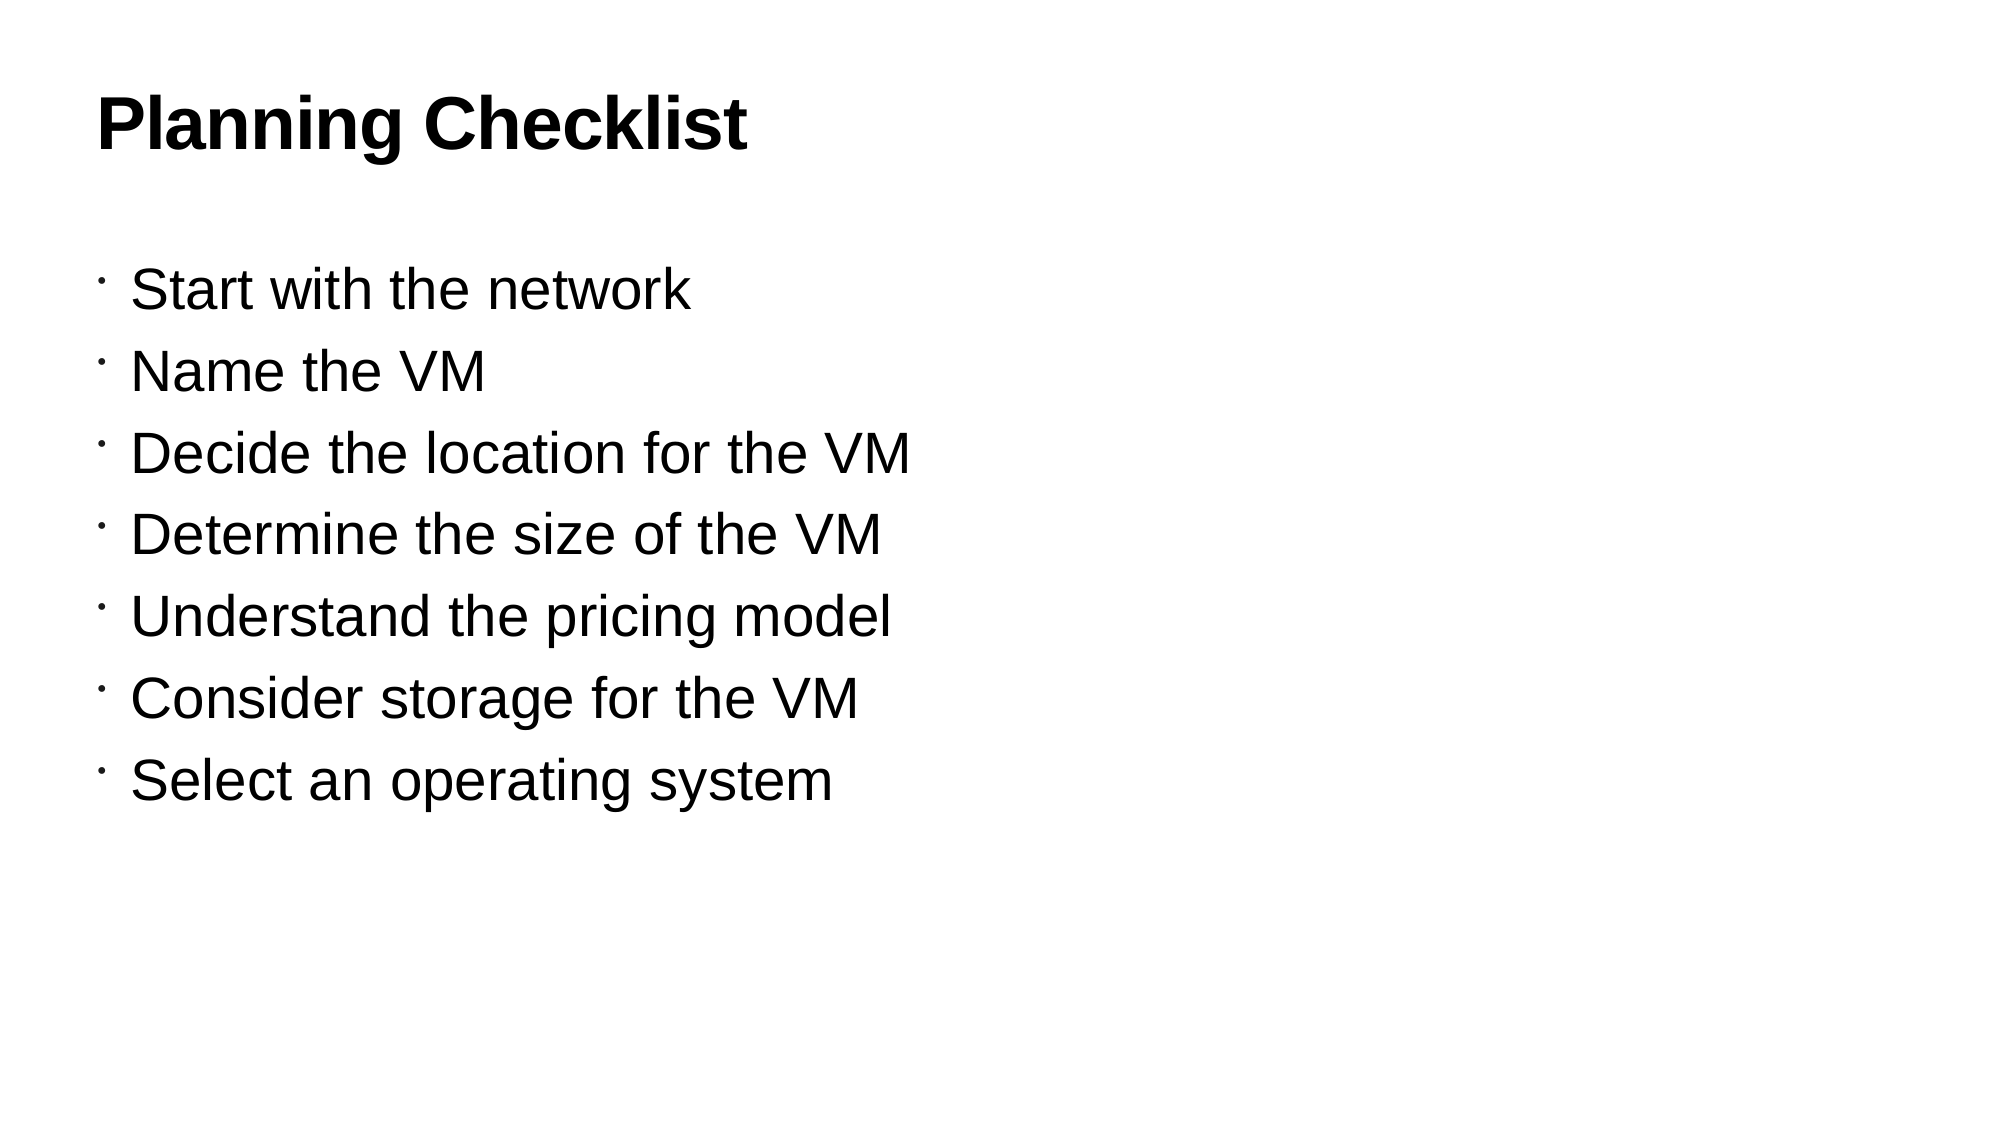

# Planning Checklist
Start with the network
Name the VM
Decide the location for the VM
Determine the size of the VM
Understand the pricing model
Consider storage for the VM
Select an operating system